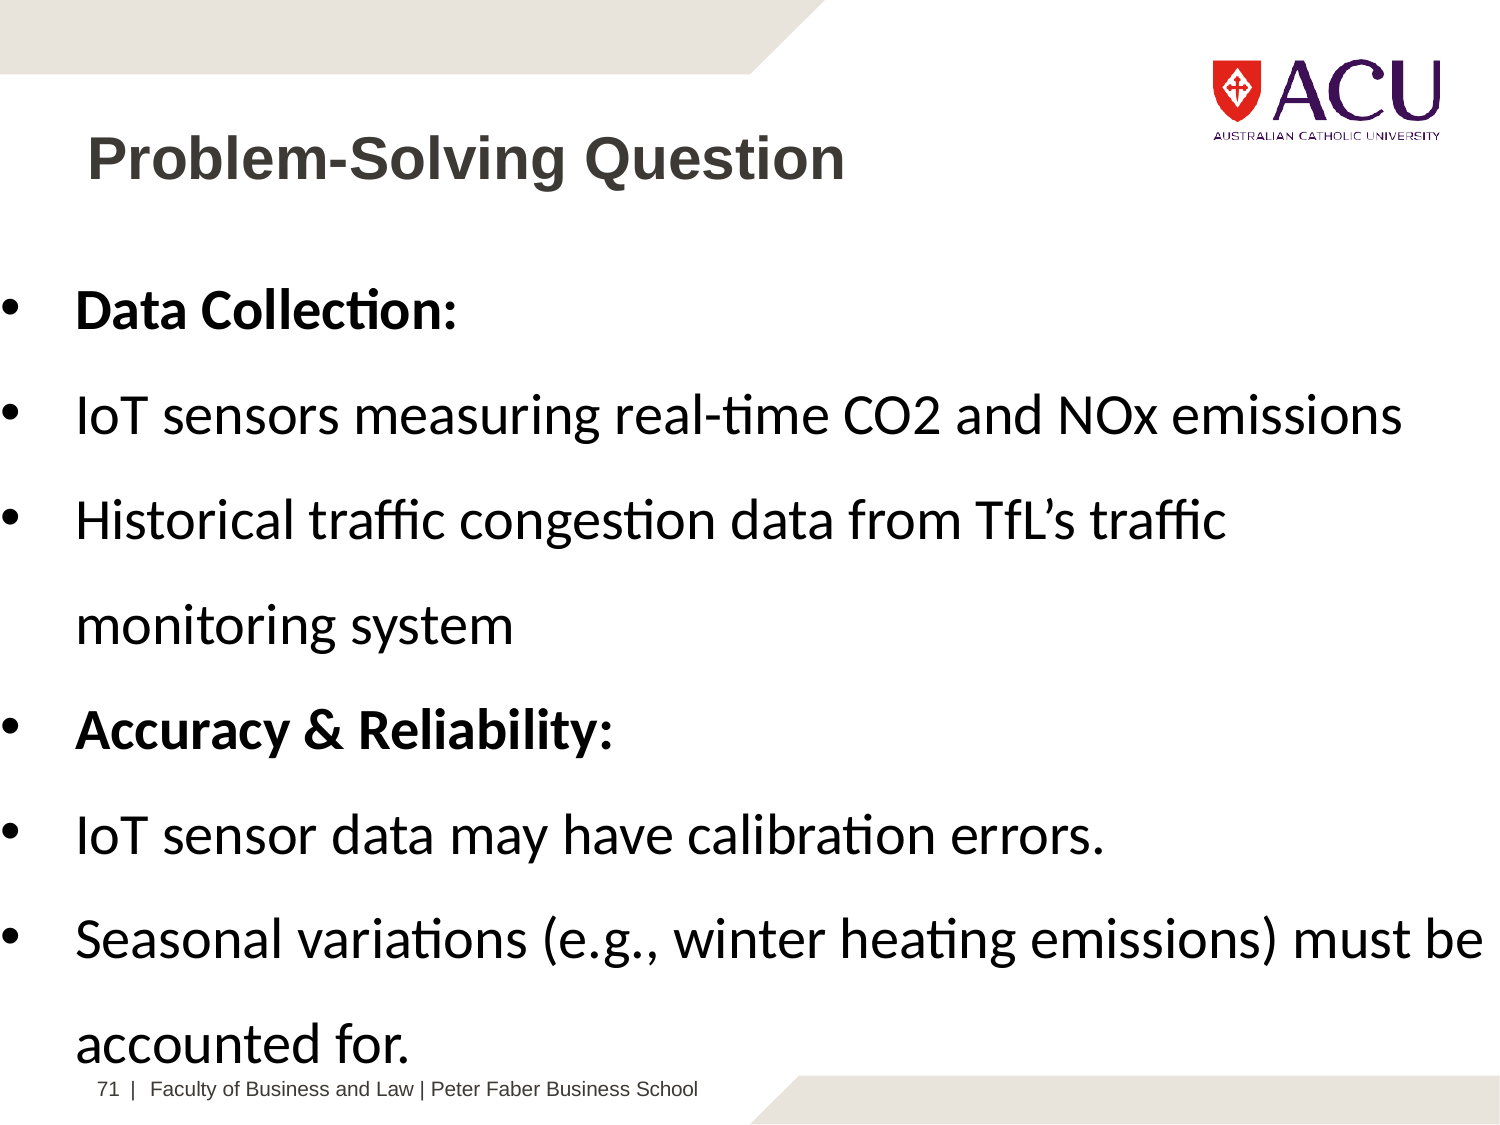

# Problem-Solving Question
Data Collection:
IoT sensors measuring real-time CO2 and NOx emissions
Historical traffic congestion data from TfL’s traffic monitoring system
Accuracy & Reliability:
IoT sensor data may have calibration errors.
Seasonal variations (e.g., winter heating emissions) must be accounted for.
71 | Faculty of Business and Law | Peter Faber Business School